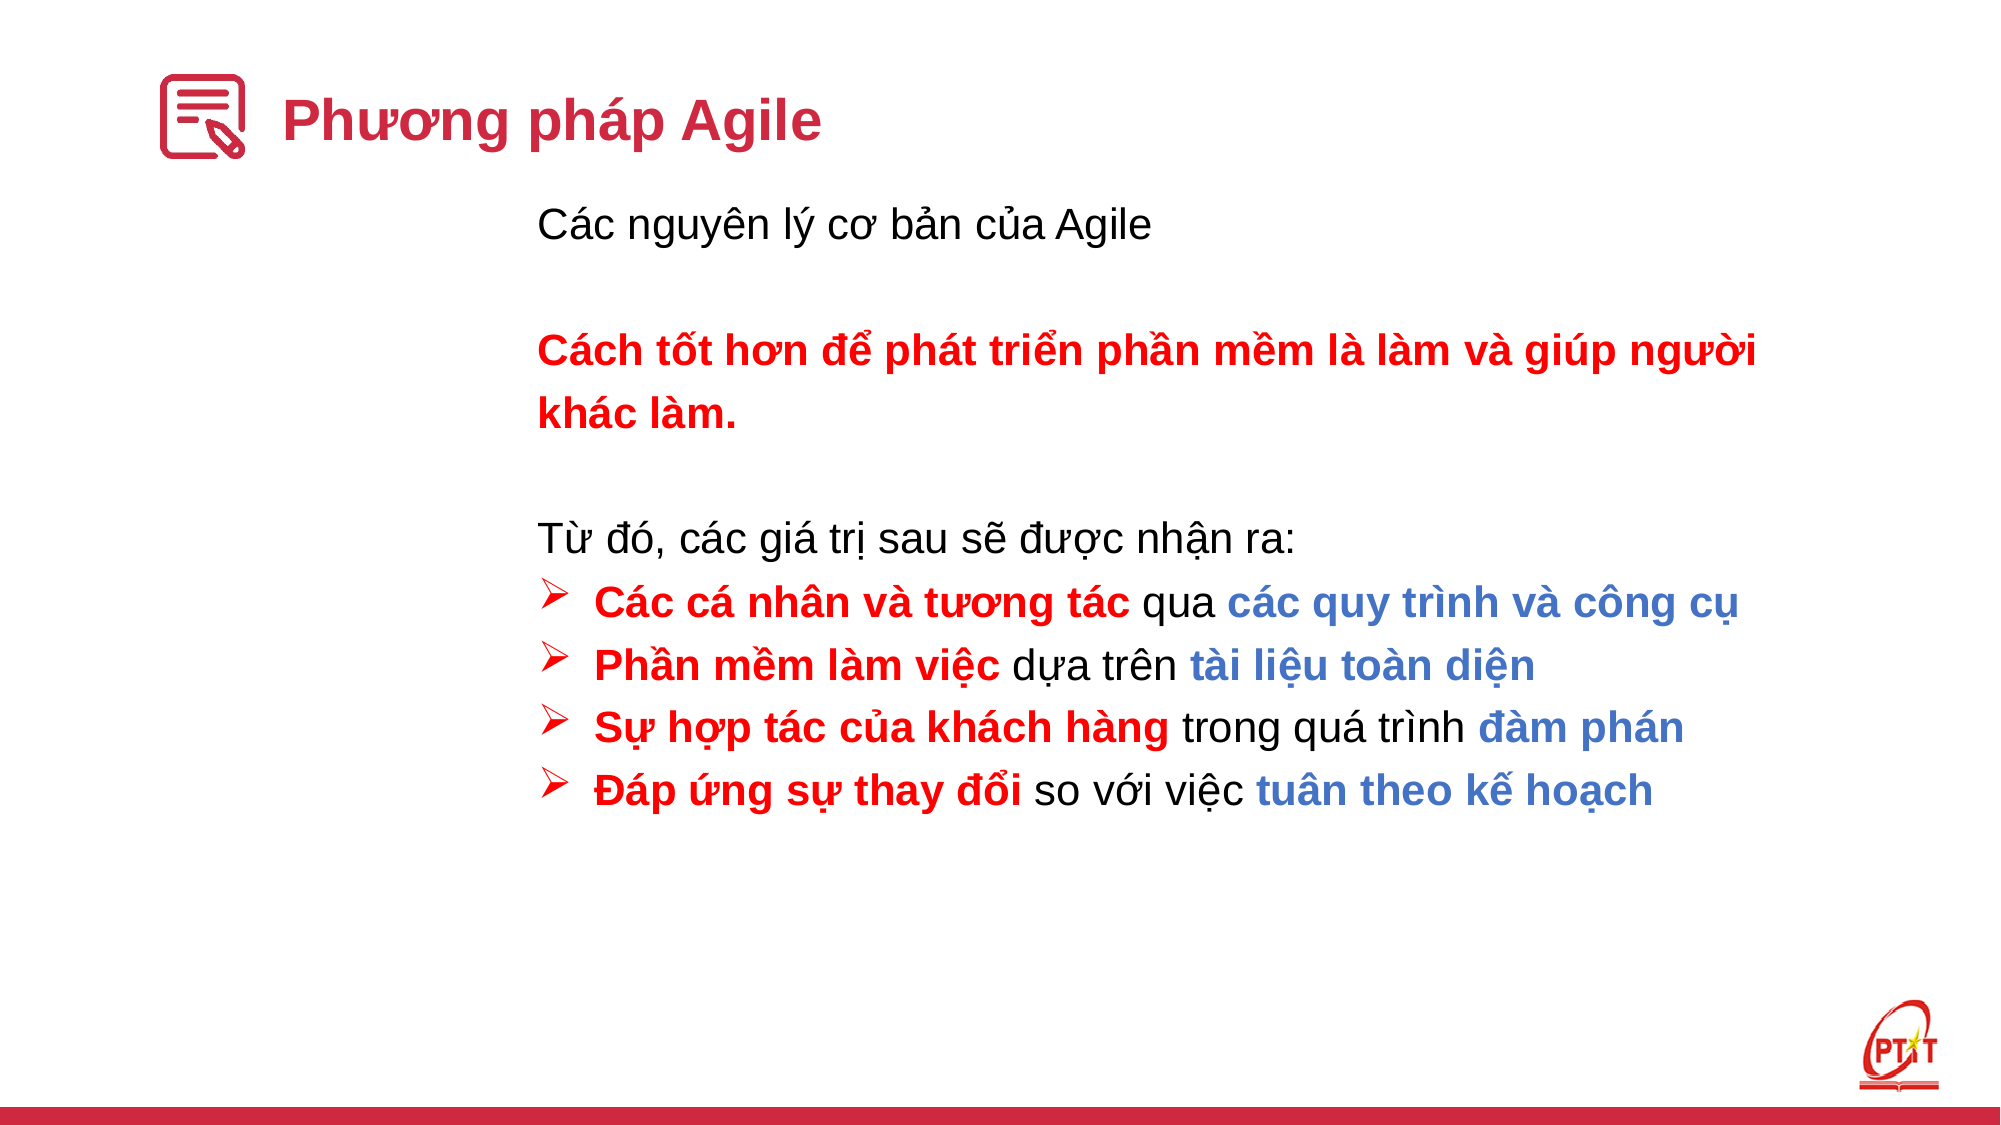

# Phương pháp Agile
Các nguyên lý cơ bản của Agile

Cách tốt hơn để phát triển phần mềm là làm và giúp người khác làm.

Từ đó, các giá trị sau sẽ được nhận ra:
Các cá nhân và tương tác qua các quy trình và công cụ
Phần mềm làm việc dựa trên tài liệu toàn diện
Sự hợp tác của khách hàng trong quá trình đàm phán
Đáp ứng sự thay đổi so với việc tuân theo kế hoạch